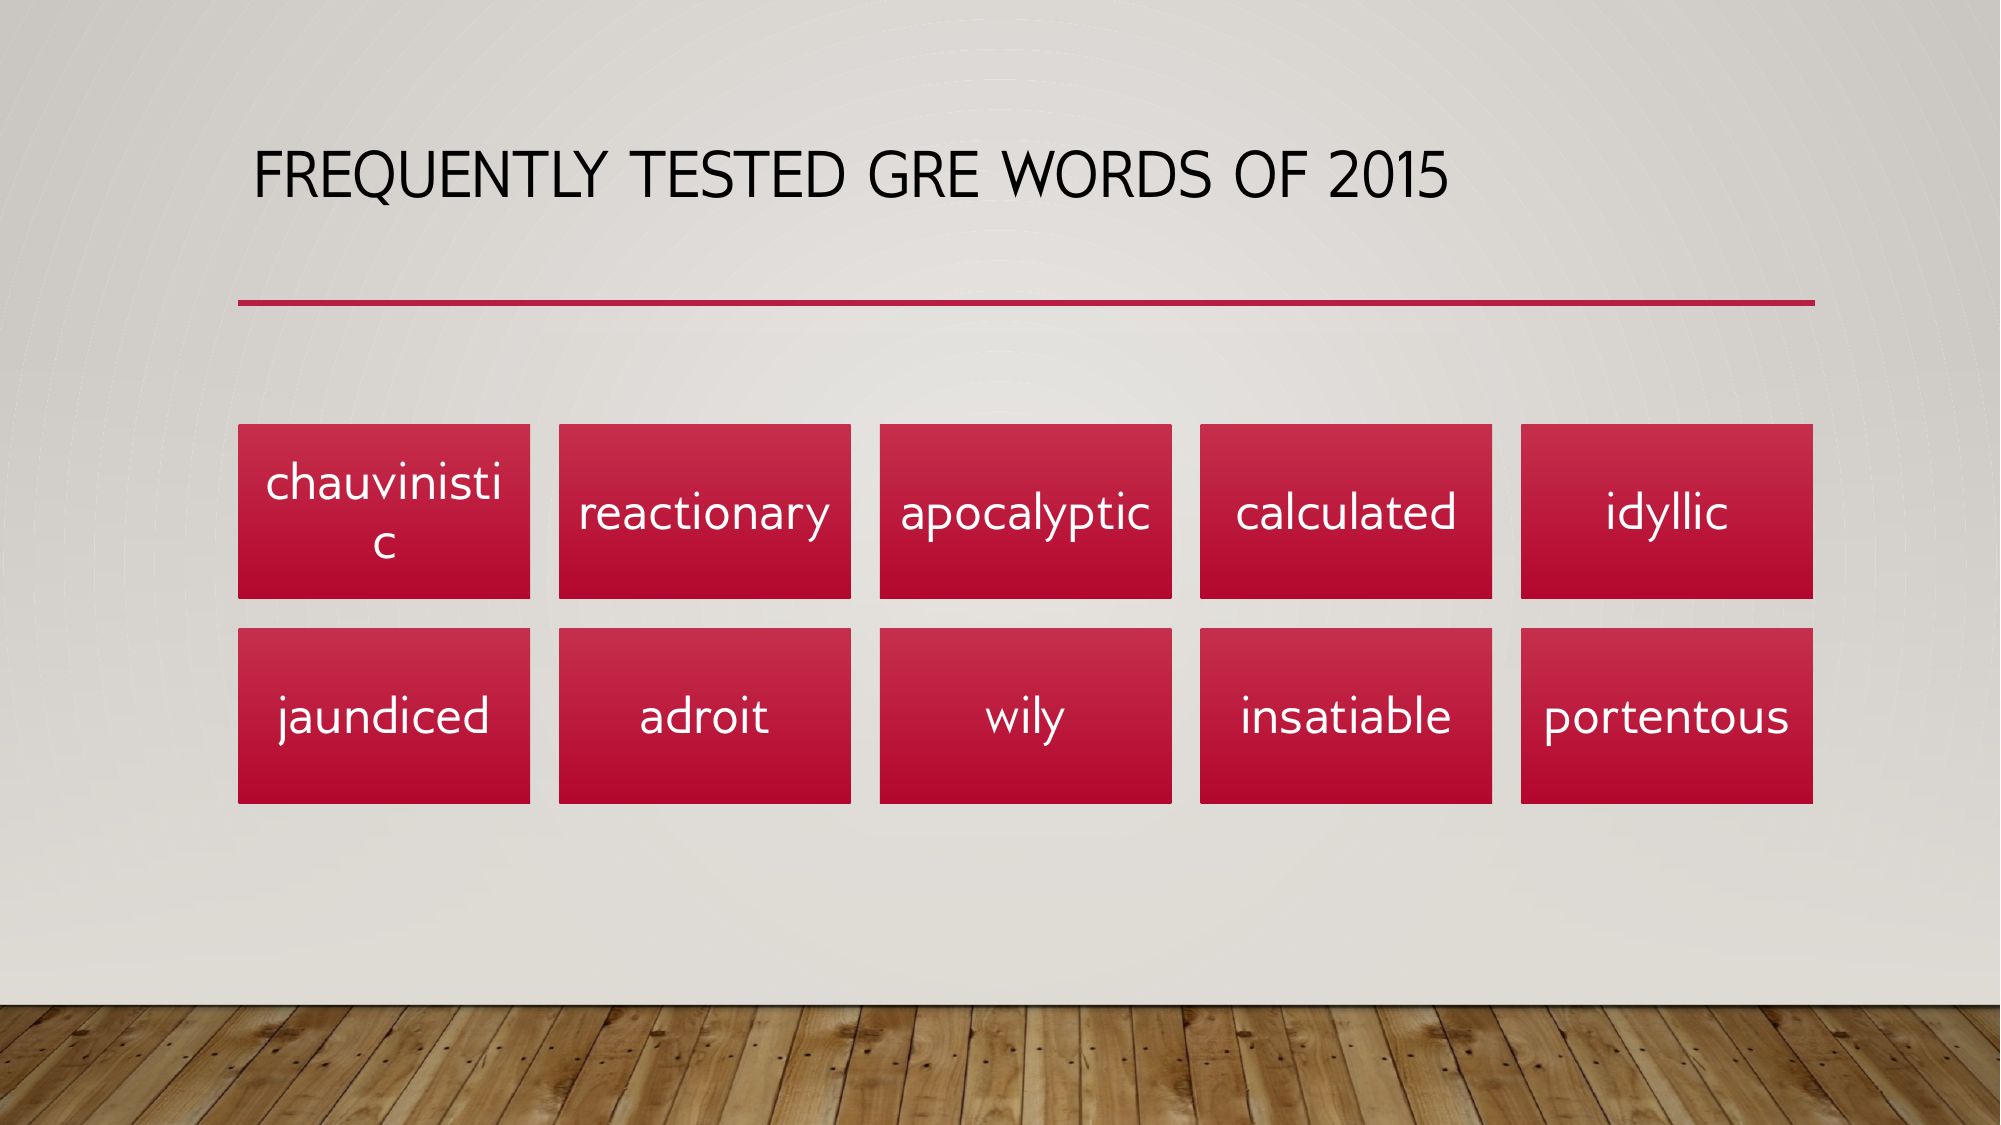

# Frequently tested GRE Words of 2015
chauvinistic
reactionary
apocalyptic
calculated
idyllic
jaundiced
adroit
wily
insatiable
portentous